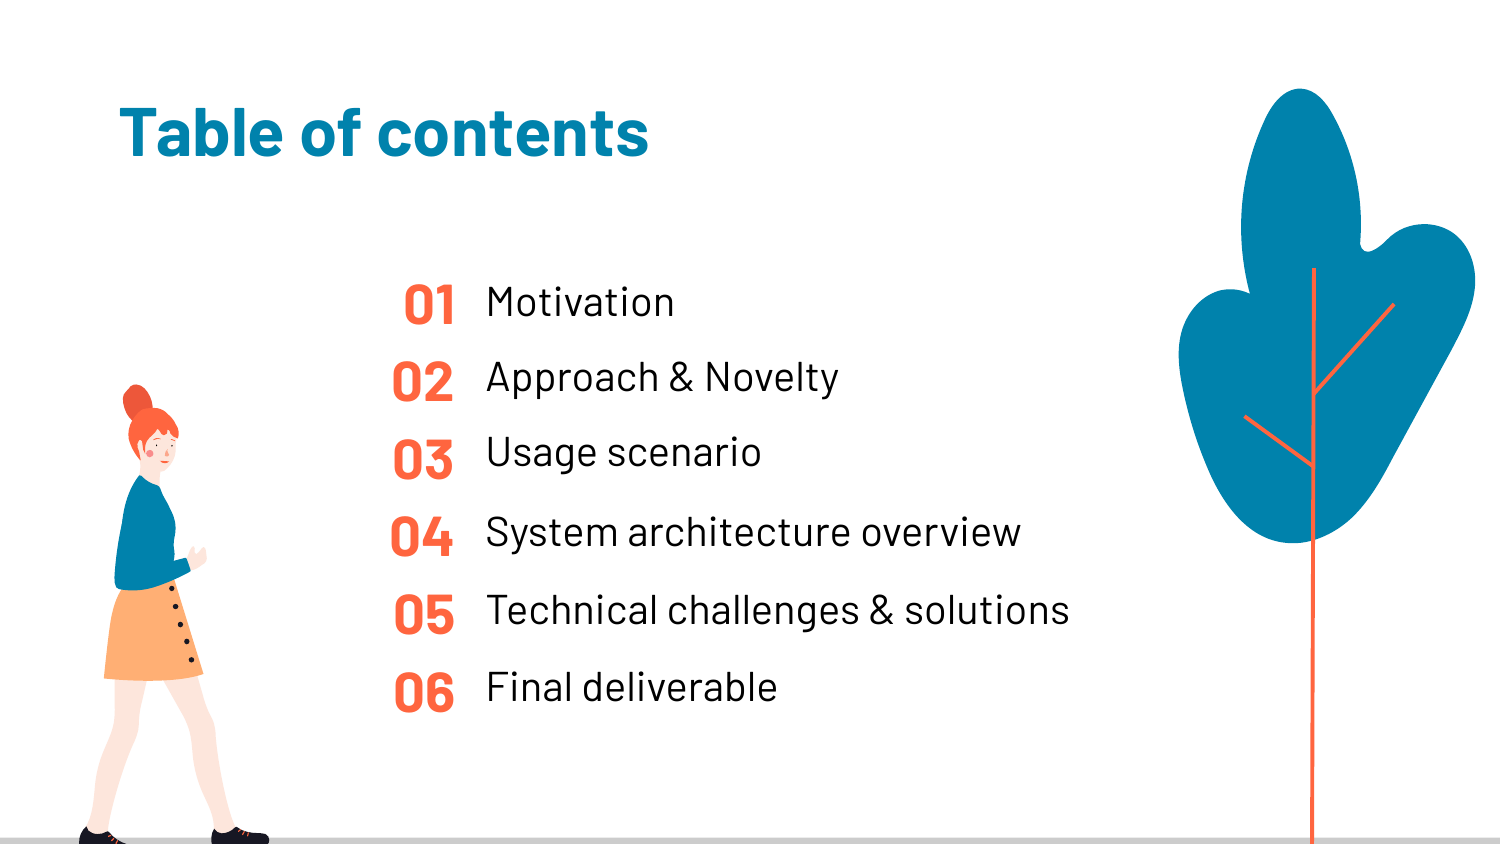

# Table of contents

01
02
03
04
05
06
Motivation
Approach & Novelty

Usage scenario
System architecture overview
Technical challenges & solutions
Final deliverable